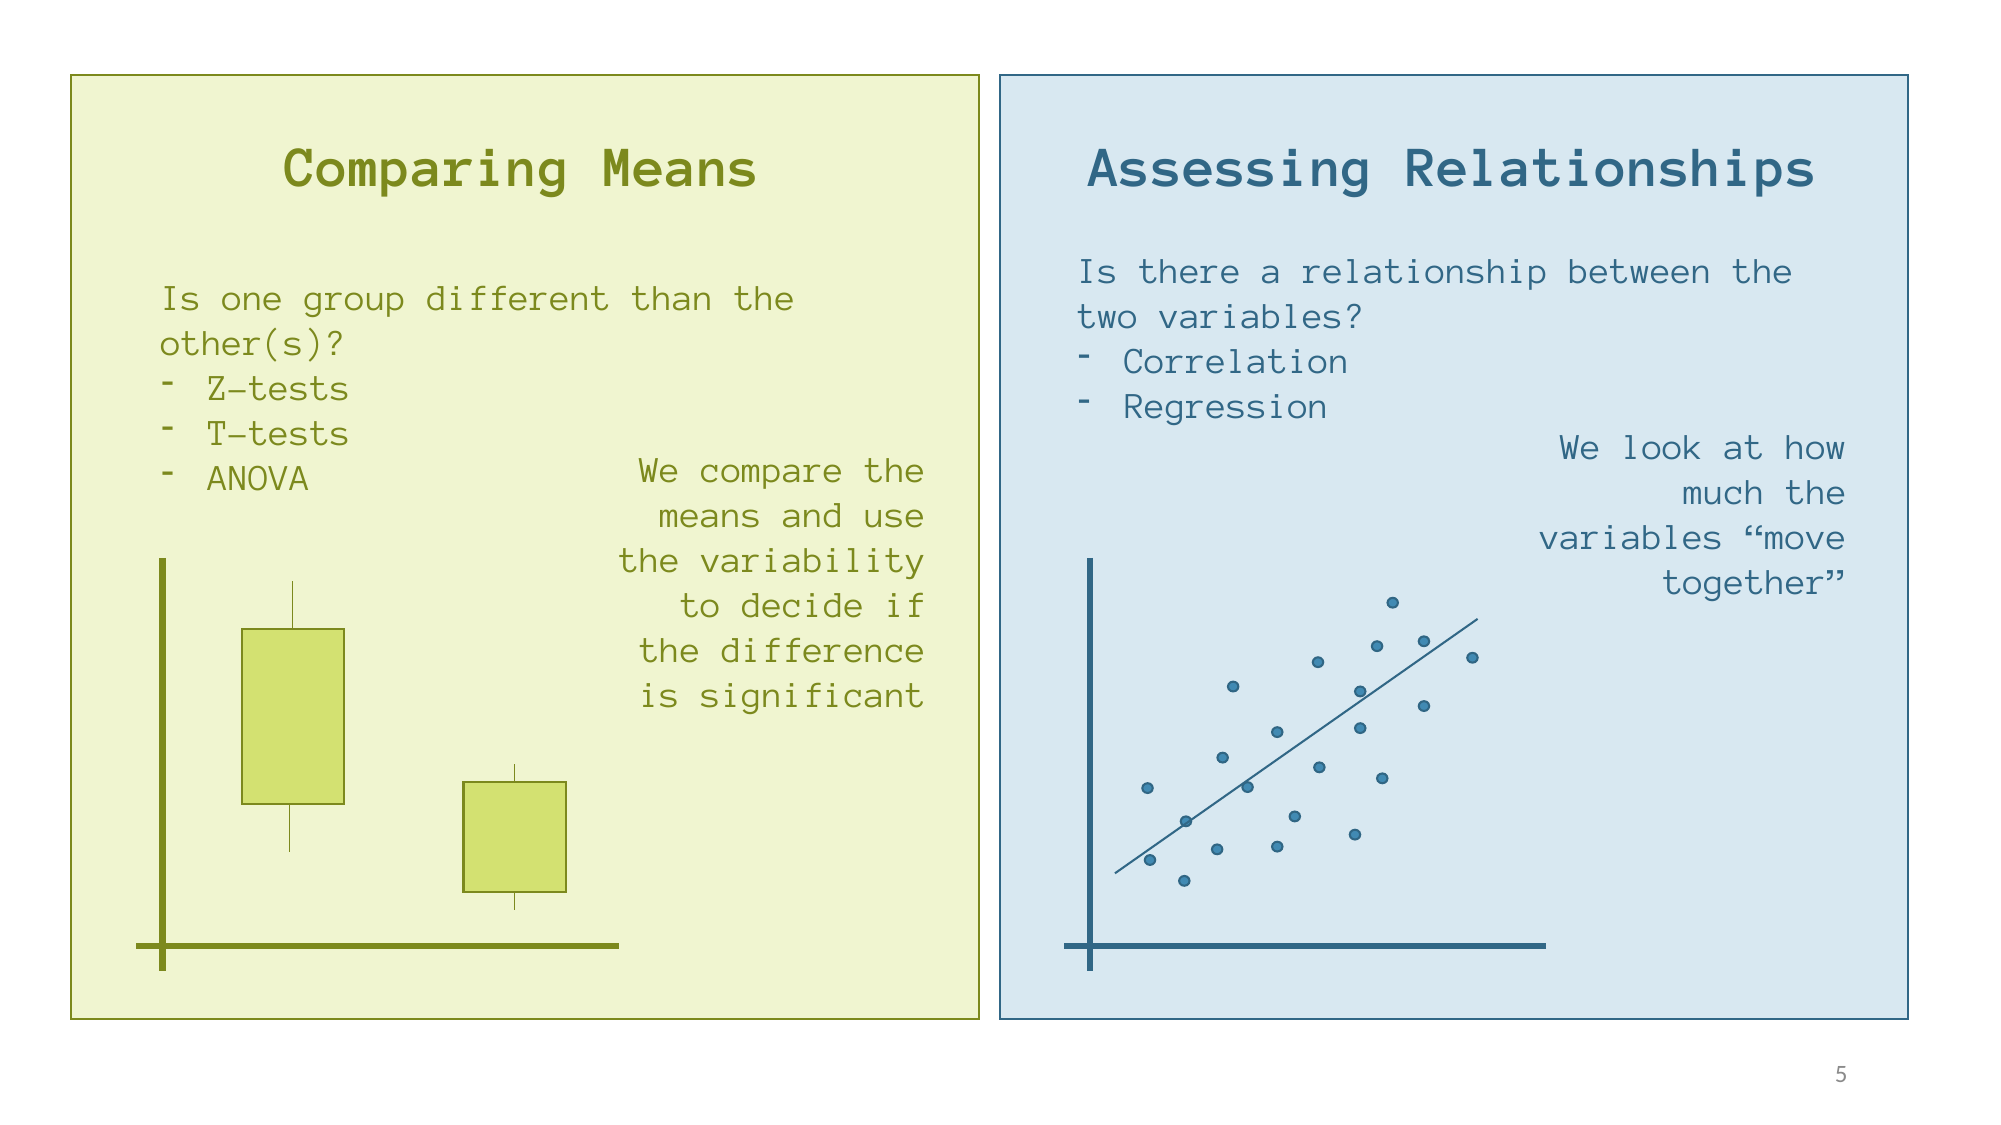

Comparing Means
Is one group different than the other(s)?
Z-tests
T-tests
ANOVA
We compare the means and use the variability to decide if the difference is significant

Assessing Relationships
Is there a relationship between the two variables?
Correlation
Regression
We look at how much the variables “move together”

5